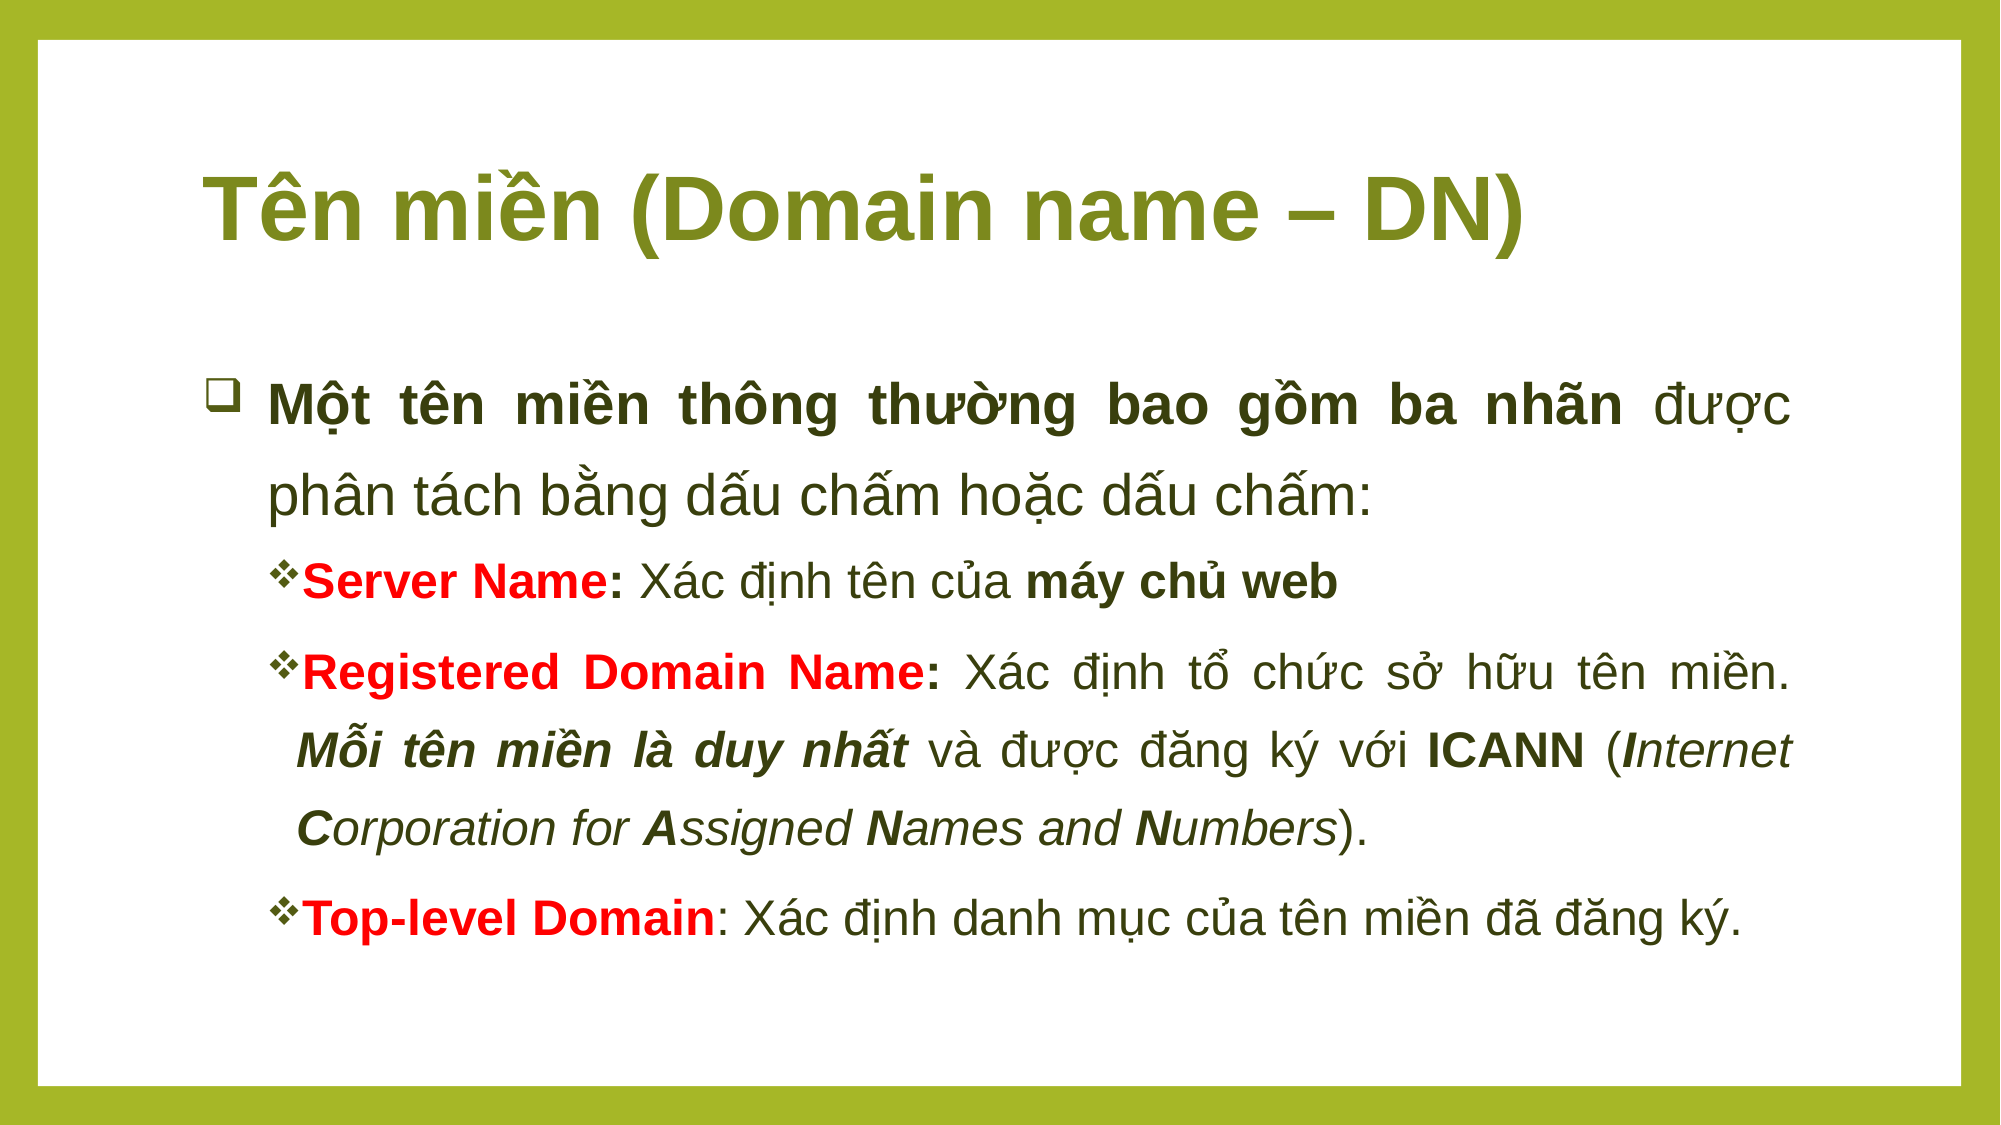

# Tên miền (Domain name – DN)
Một tên miền thông thường bao gồm ba nhãn được phân tách bằng dấu chấm hoặc dấu chấm:
Server Name: Xác định tên của máy chủ web
Registered Domain Name: Xác định tổ chức sở hữu tên miền. Mỗi tên miền là duy nhất và được đăng ký với ICANN (Internet Corporation for Assigned Names and Numbers).
Top-level Domain: Xác định danh mục của tên miền đã đăng ký.